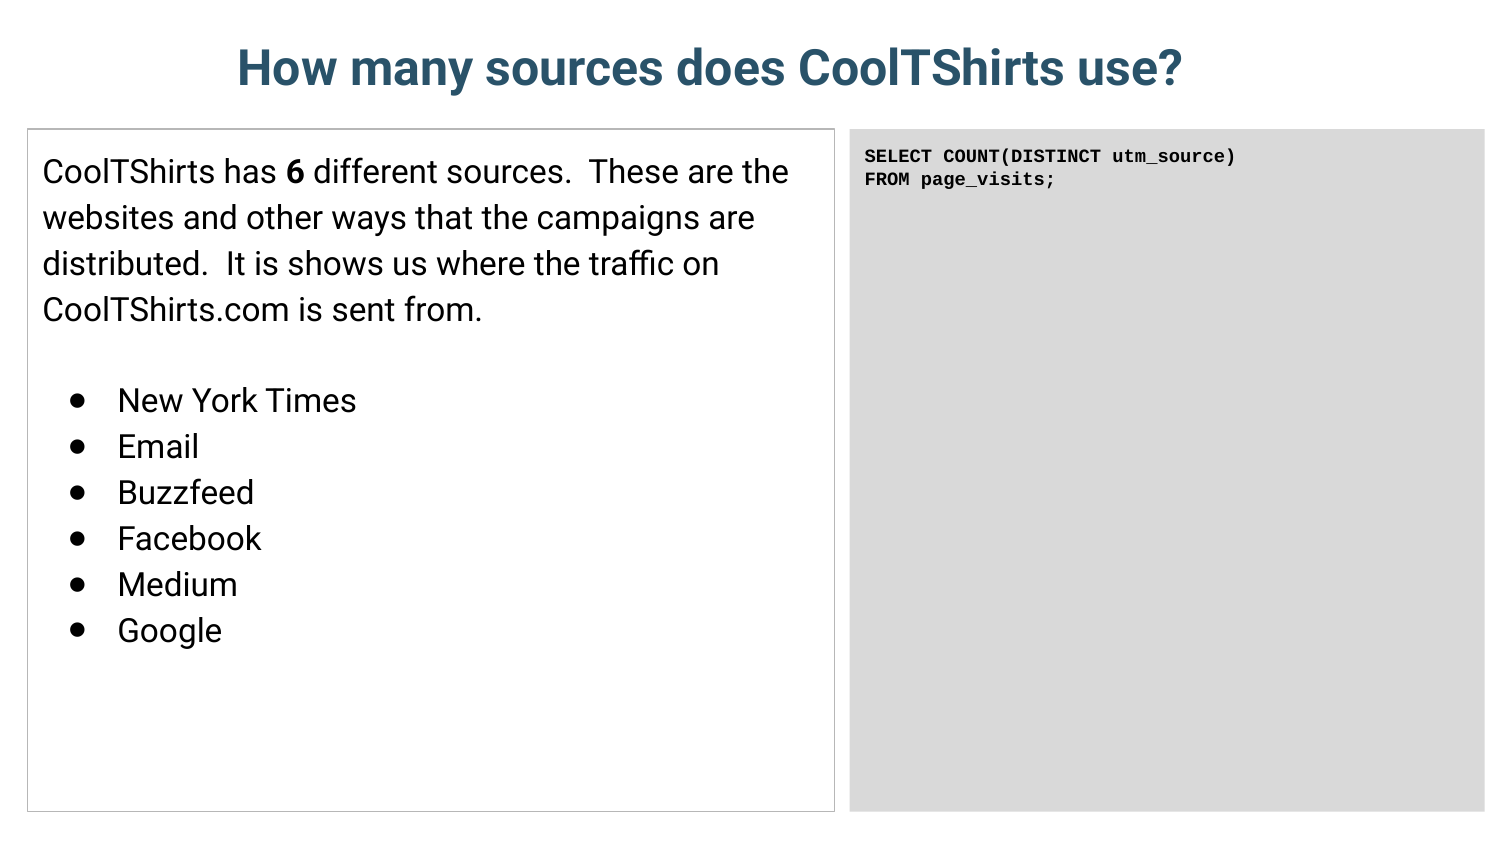

How many sources does CoolTShirts use?
CoolTShirts has 6 different sources.  These are the websites and other ways that the campaigns are distributed.  It is shows us where the traffic on CoolTShirts.com is sent from.

New York Times
Email
Buzzfeed
Facebook
Medium
Google

SELECT COUNT(DISTINCT utm_source)
FROM page_visits;